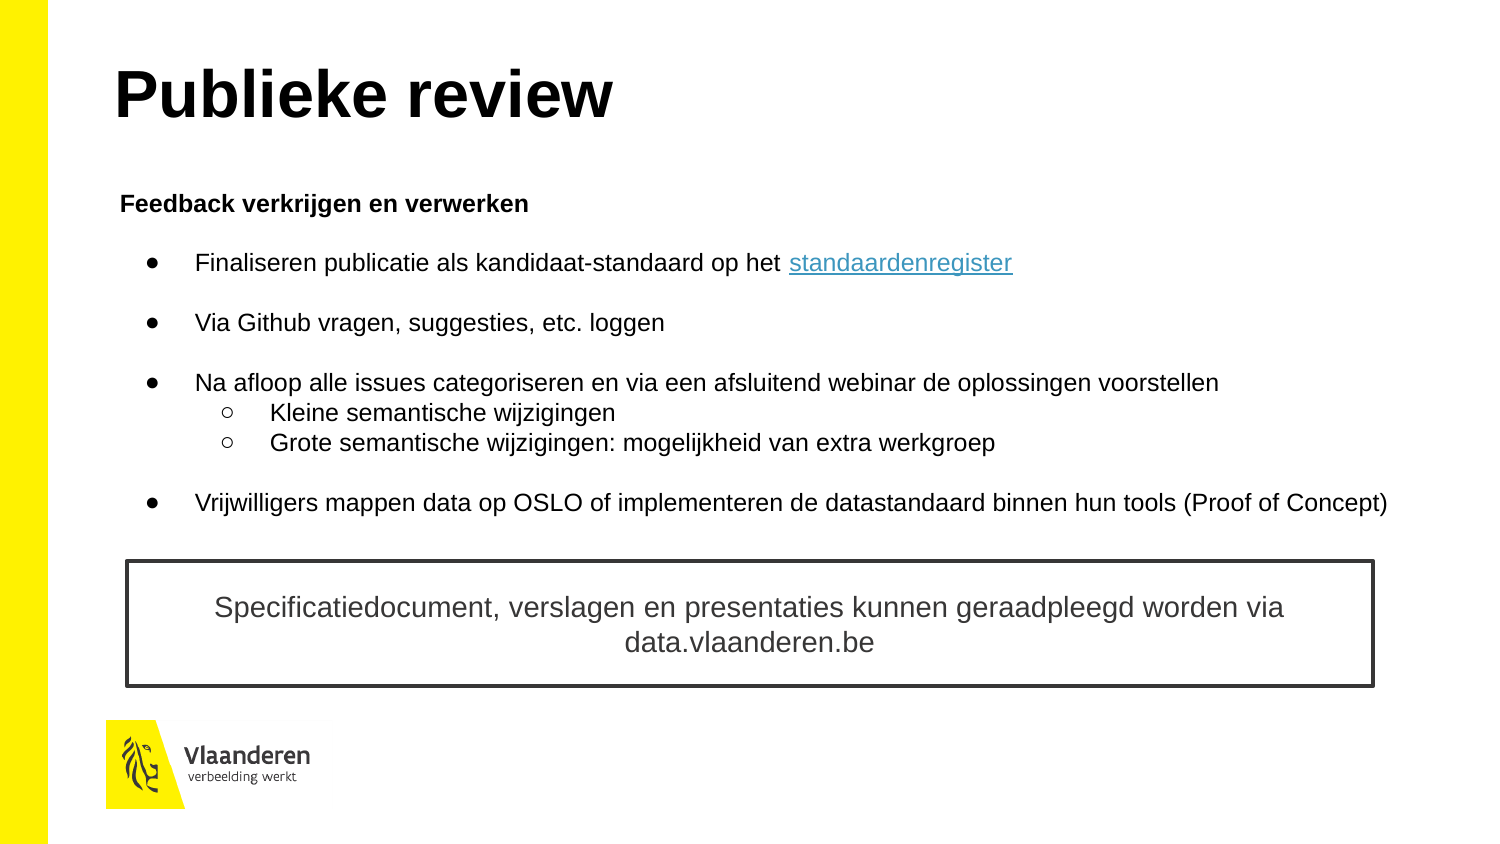

Publieke review
Feedback verkrijgen en verwerken

Finaliseren publicatie als kandidaat-standaard op het standaardenregister
Via Github vragen, suggesties, etc. loggen
Na afloop alle issues categoriseren en via een afsluitend webinar de oplossingen voorstellen
Kleine semantische wijzigingen
Grote semantische wijzigingen: mogelijkheid van extra werkgroep

Vrijwilligers mappen data op OSLO of implementeren de datastandaard binnen hun tools (Proof of Concept)
Specificatiedocument, verslagen en presentaties kunnen geraadpleegd worden via data.vlaanderen.be